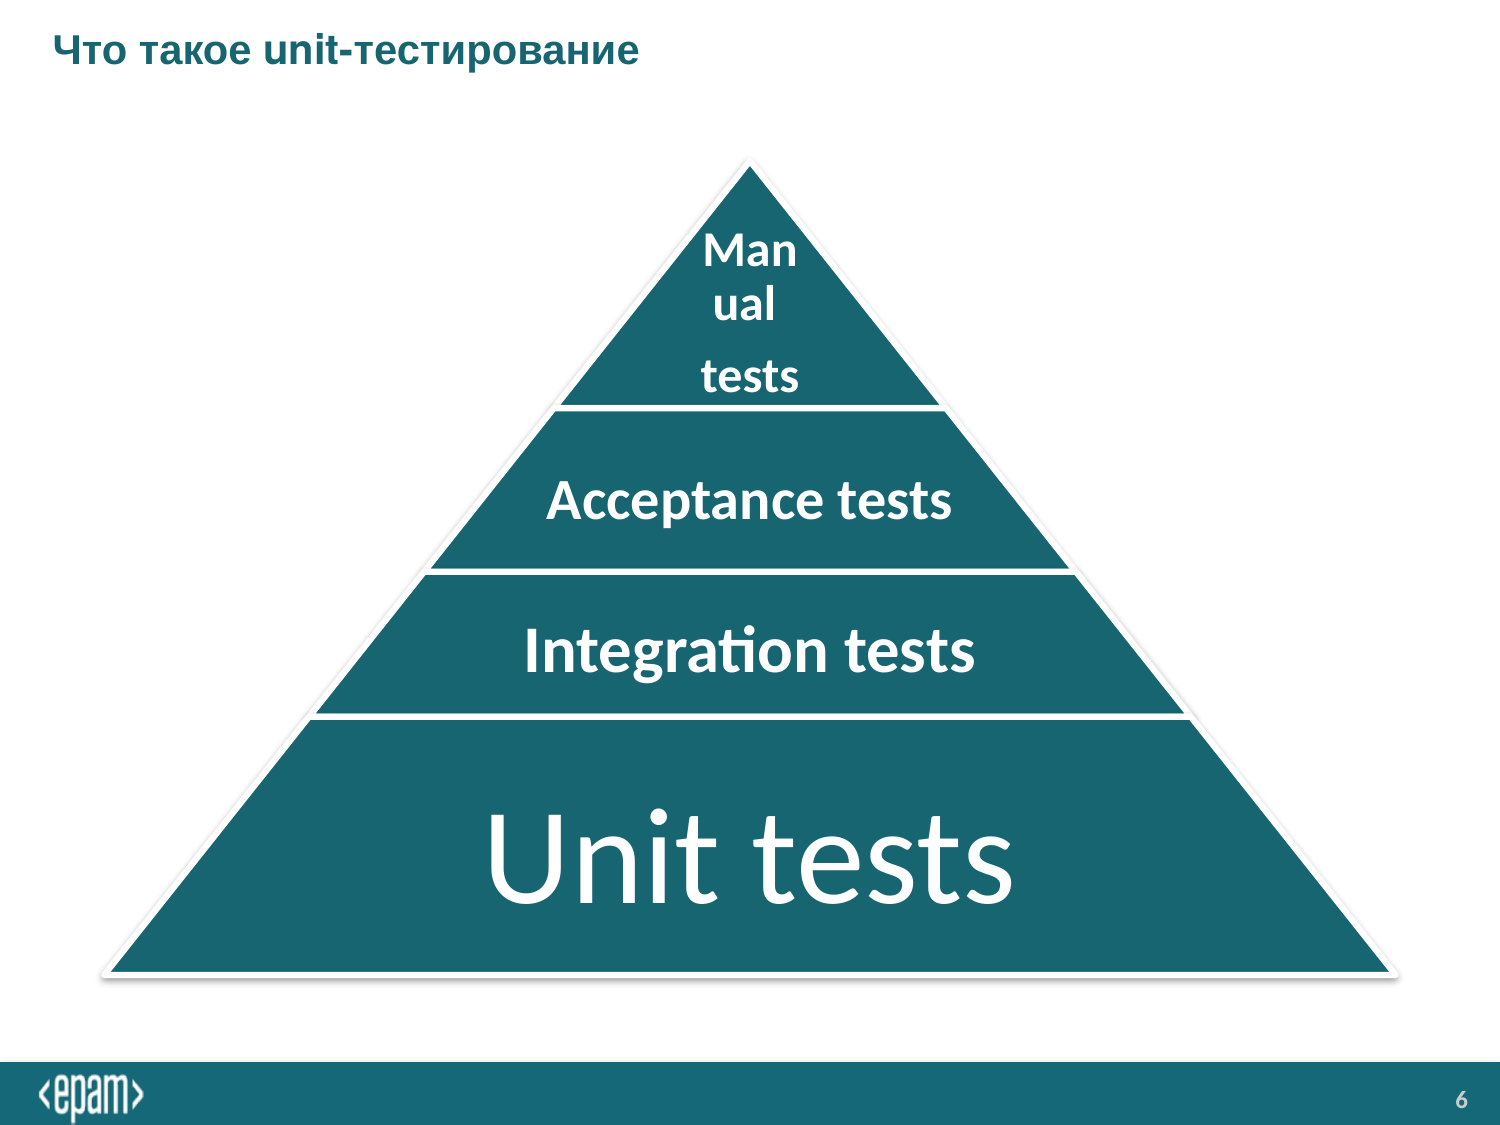

# Что такое unit-тестирование
Manual
tests
Acceptance tests
Integration tests
Unit tests